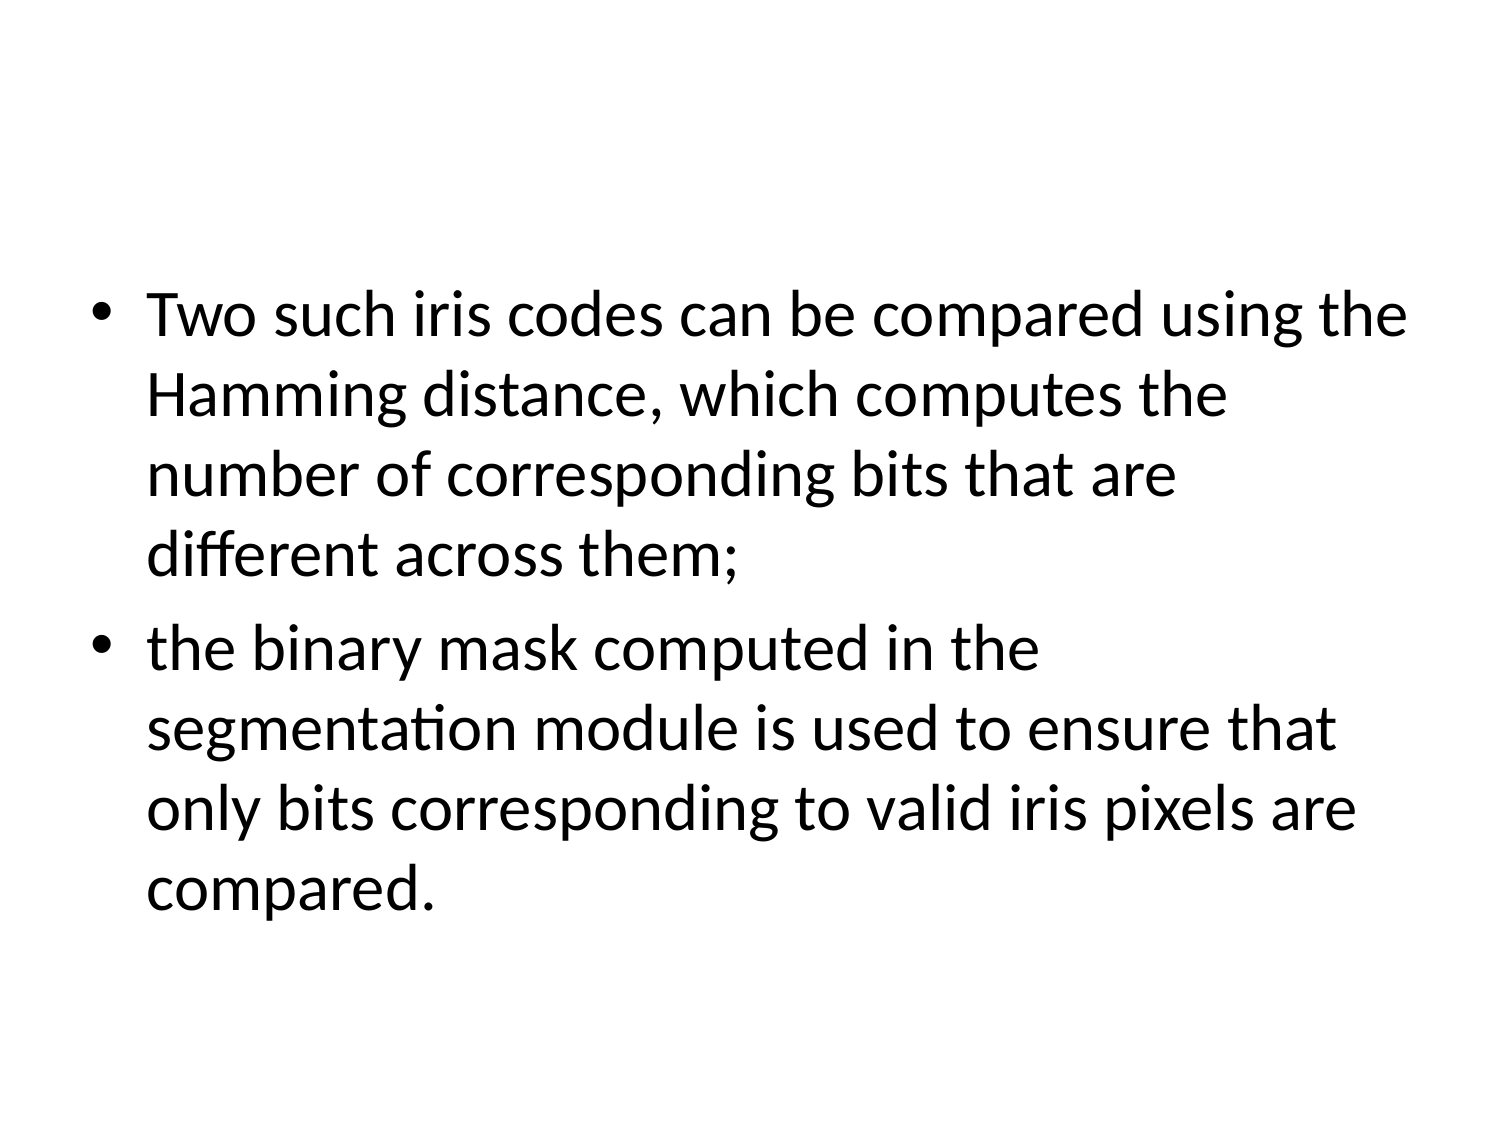

#
Two such iris codes can be compared using the Hamming distance, which computes the number of corresponding bits that are different across them;
the binary mask computed in the segmentation module is used to ensure that only bits corresponding to valid iris pixels are compared.